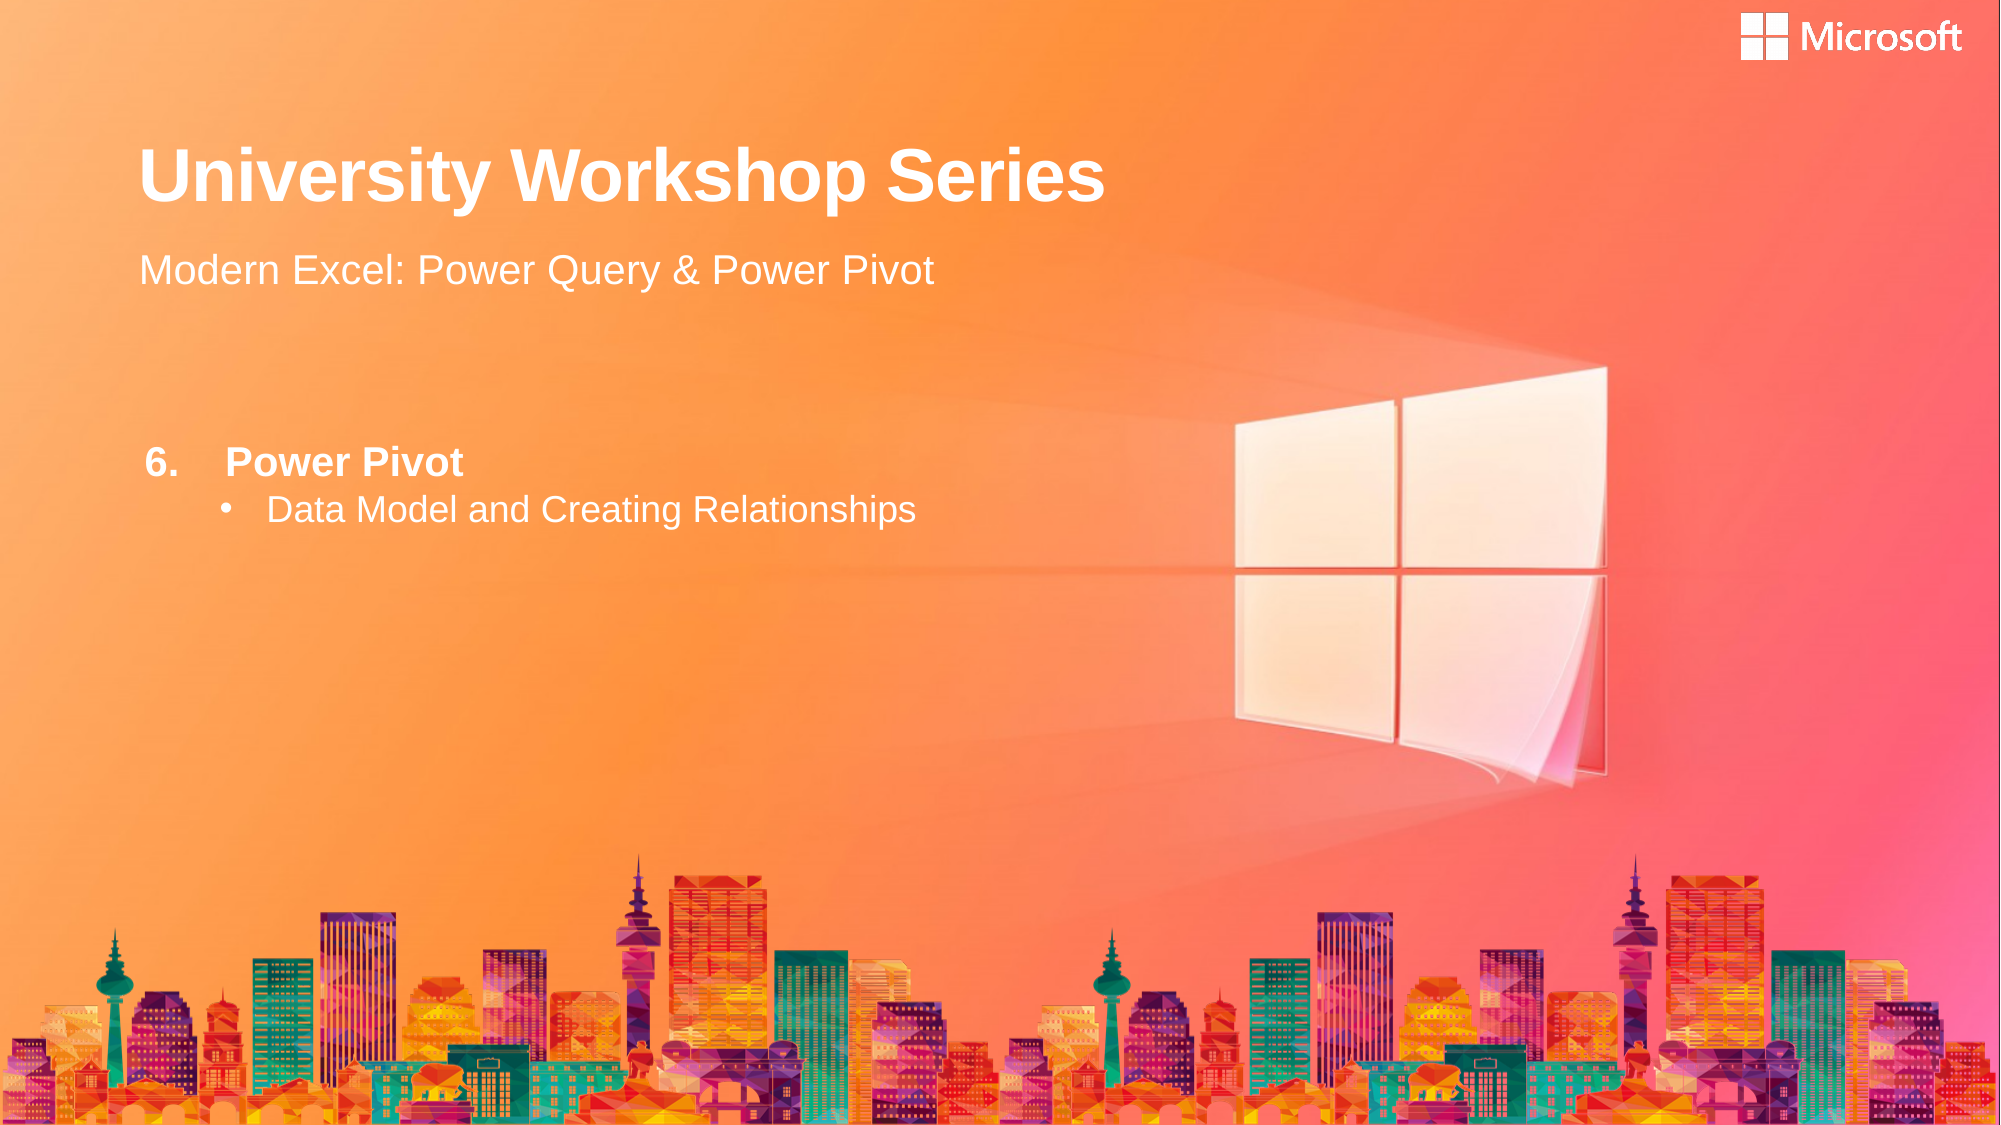

# University Workshop Series
Modern Excel: Power Query & Power Pivot
6.    Power Pivot
Data Model and Creating Relationships